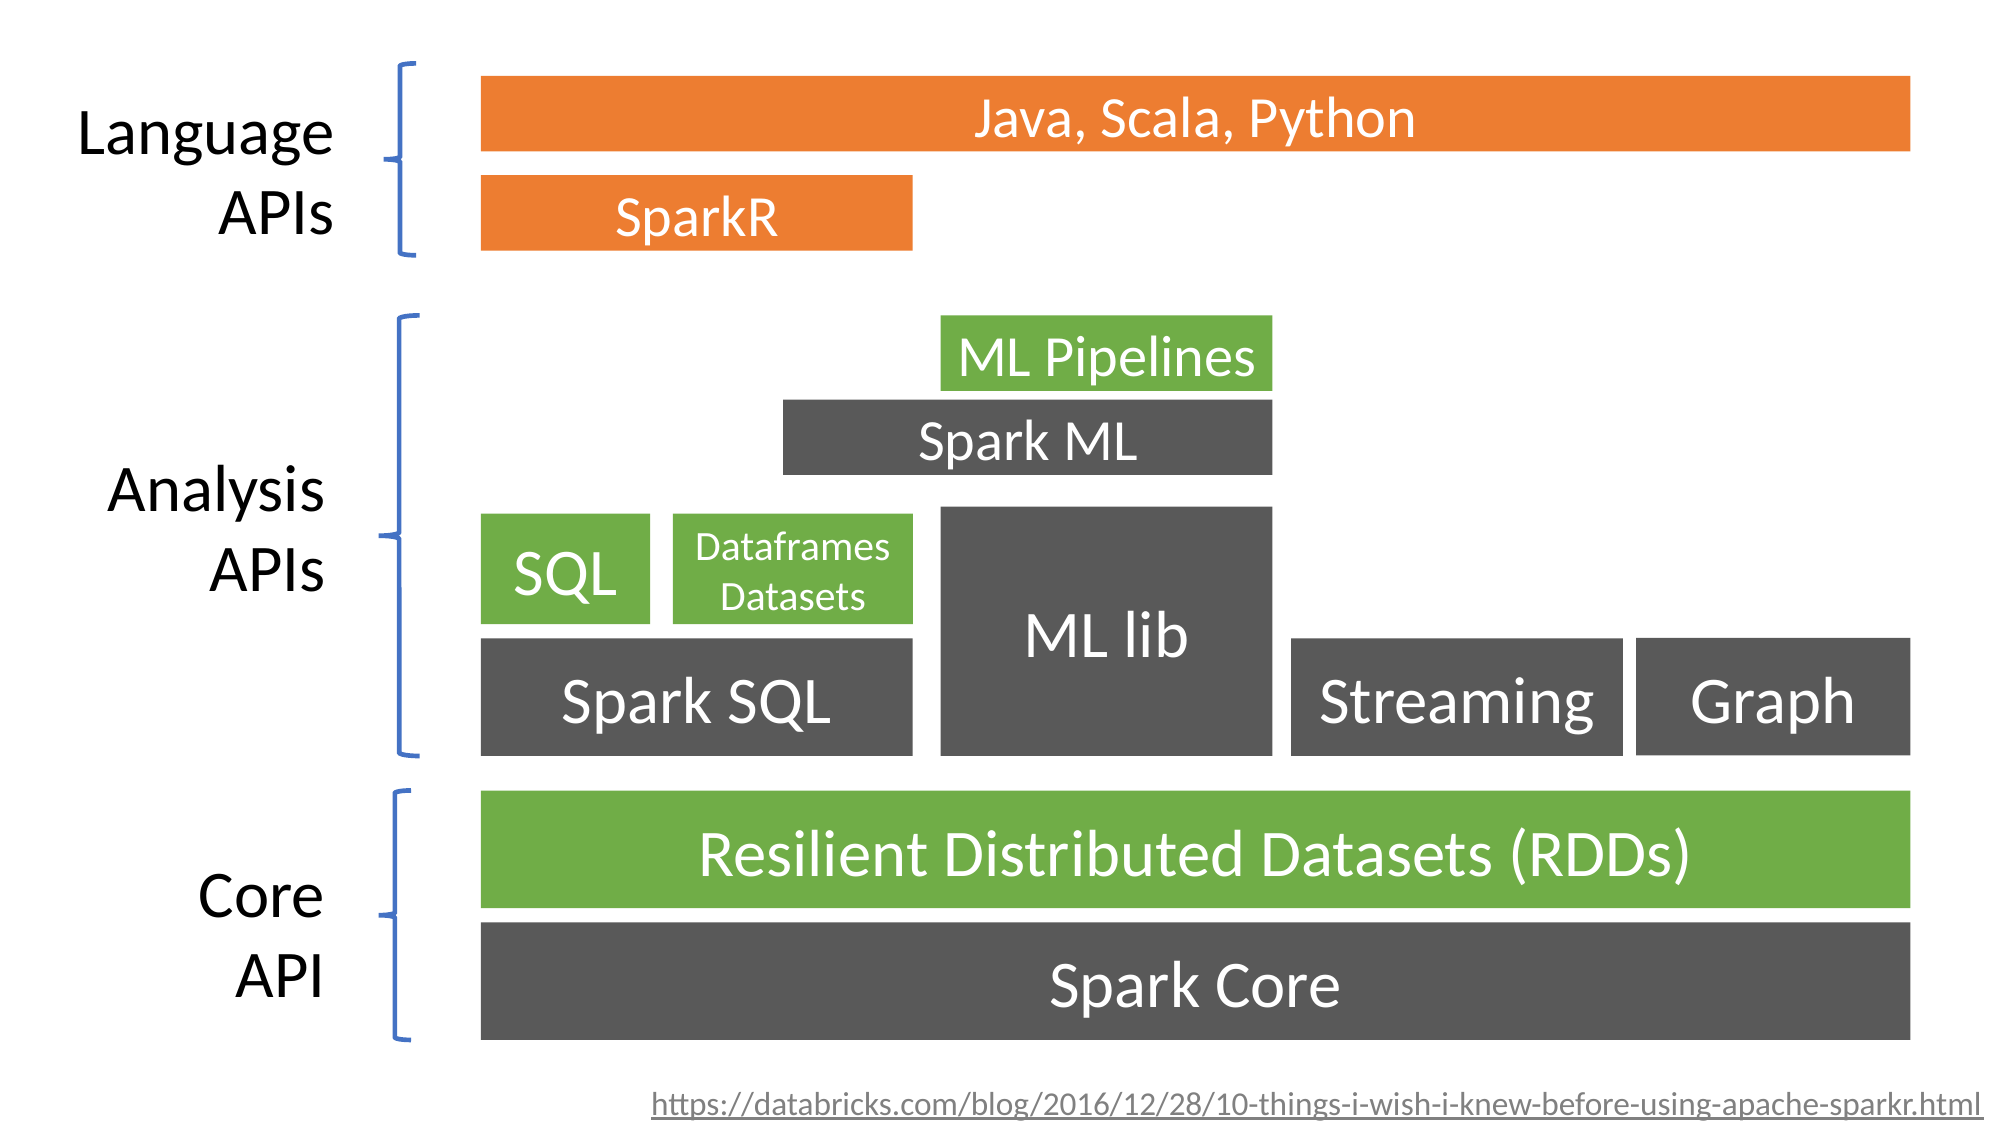

Java, Scala, Python
Language APIs
SparkR

ML Pipelines
Spark ML
Analysis APIs
ML lib
SQL
Dataframes
Datasets
Graph
Spark SQL
Streaming

Resilient Distributed Datasets (RDDs)
Core API
Spark Core
https://databricks.com/blog/2016/12/28/10-things-i-wish-i-knew-before-using-apache-sparkr.html